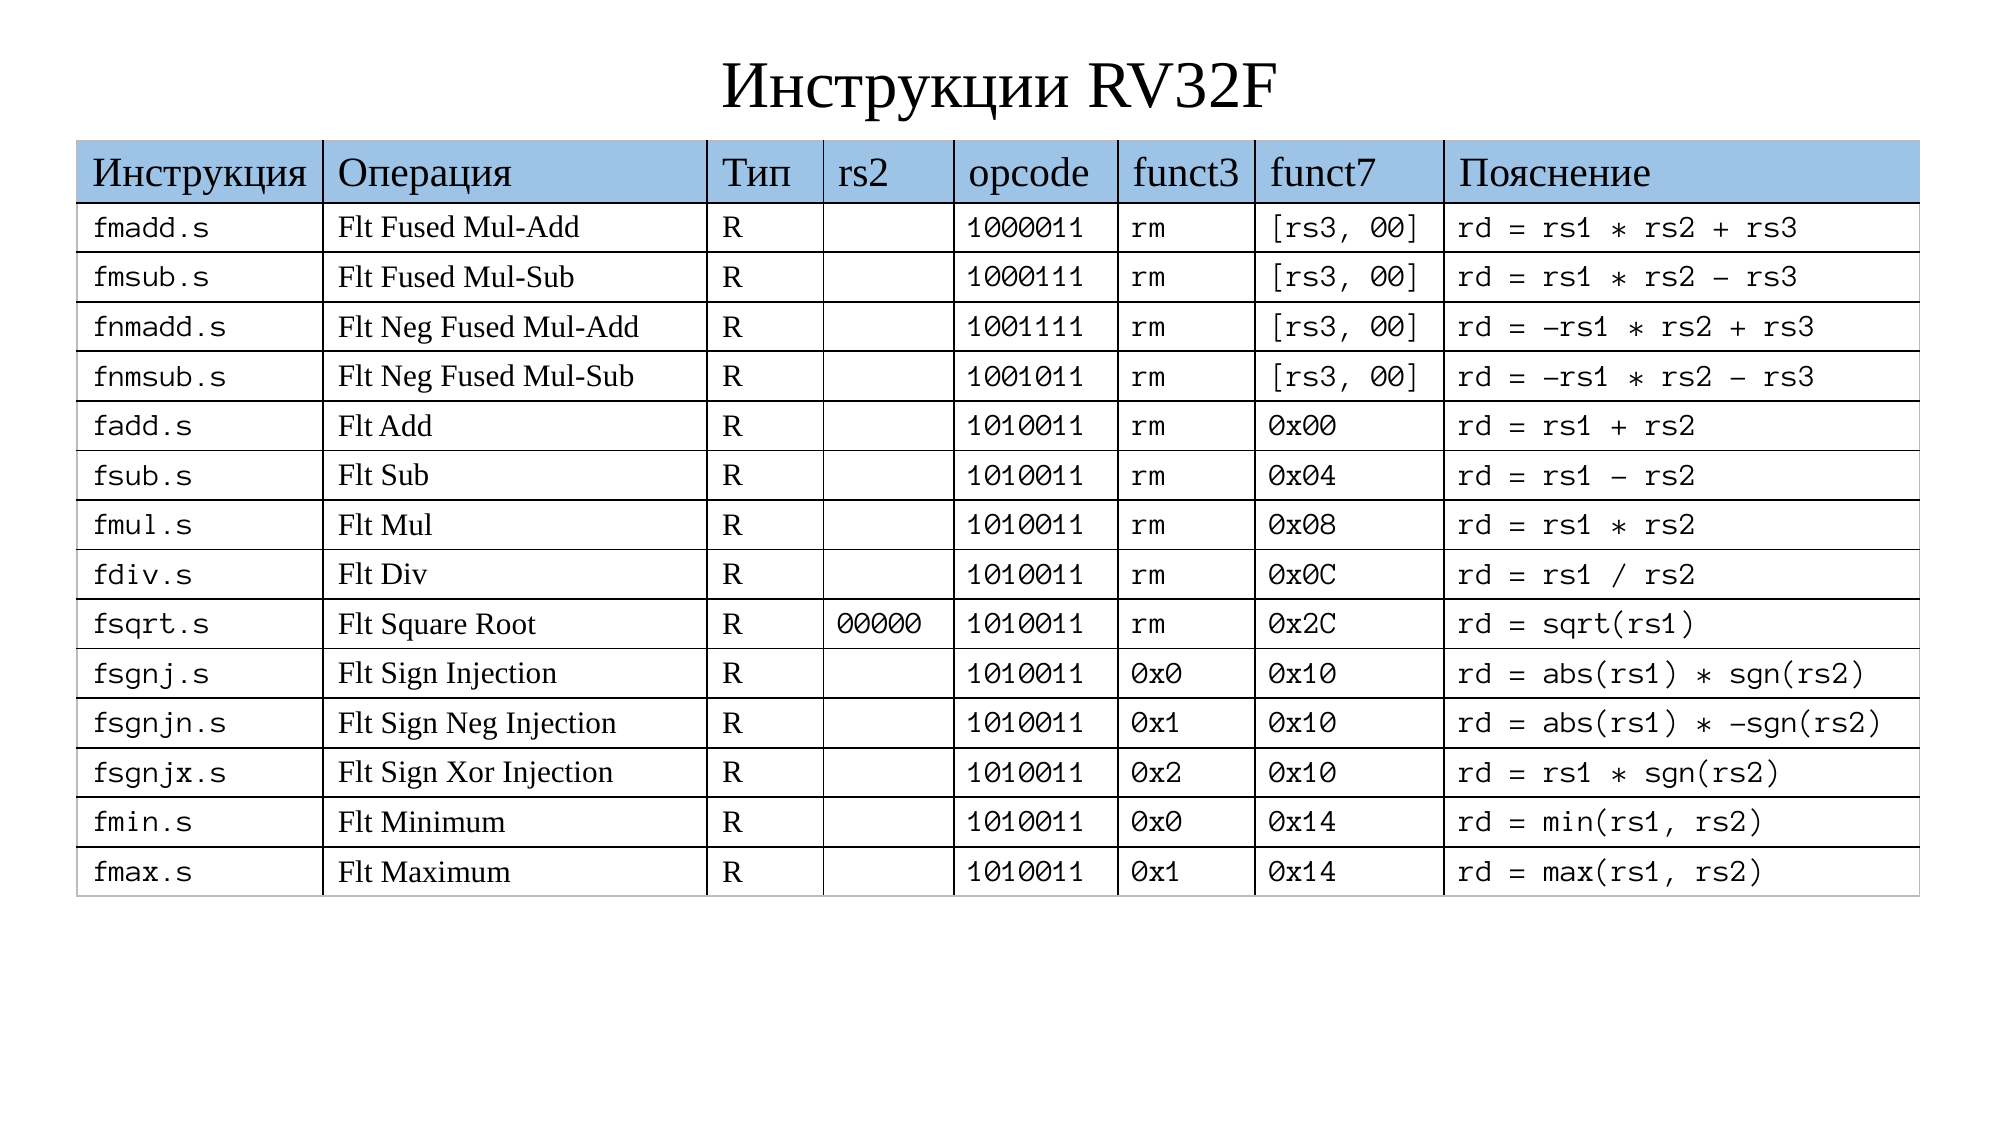

Инструкции RV32F
| Инструкция | Операция | Тип | rs2 | opcode | funct3 | funct7 | Пояснение |
| --- | --- | --- | --- | --- | --- | --- | --- |
| fmadd.s | Flt Fused Mul-Add | R |  | 1000011 | rm | [rs3, 00] | rd = rs1 \* rs2 + rs3 |
| fmsub.s | Flt Fused Mul-Sub | R |  | 1000111 | rm | [rs3, 00] | rd = rs1 \* rs2 - rs3 |
| fnmadd.s | Flt Neg Fused Mul-Add | R |  | 1001111 | rm | [rs3, 00] | rd = -rs1 \* rs2 + rs3 |
| fnmsub.s | Flt Neg Fused Mul-Sub | R |  | 1001011 | rm | [rs3, 00] | rd = -rs1 \* rs2 - rs3 |
| fadd.s | Flt Add | R |  | 1010011 | rm | 0x00 | rd = rs1 + rs2 |
| fsub.s | Flt Sub | R |  | 1010011 | rm | 0x04 | rd = rs1 - rs2 |
| fmul.s | Flt Mul | R |  | 1010011 | rm | 0x08 | rd = rs1 \* rs2 |
| fdiv.s | Flt Div | R |  | 1010011 | rm | 0x0C | rd = rs1 / rs2 |
| fsqrt.s | Flt Square Root | R | 00000 | 1010011 | rm | 0x2C | rd = sqrt(rs1) |
| fsgnj.s | Flt Sign Injection | R |  | 1010011 | 0x0 | 0x10 | rd = abs(rs1) \* sgn(rs2) |
| fsgnjn.s | Flt Sign Neg Injection | R |  | 1010011 | 0x1 | 0x10 | rd = abs(rs1) \* -sgn(rs2) |
| fsgnjx.s | Flt Sign Xor Injection | R |  | 1010011 | 0x2 | 0x10 | rd = rs1 \* sgn(rs2) |
| fmin.s | Flt Minimum | R |  | 1010011 | 0x0 | 0x14 | rd = min(rs1, rs2) |
| fmax.s | Flt Maximum | R |  | 1010011 | 0x1 | 0x14 | rd = max(rs1, rs2) |